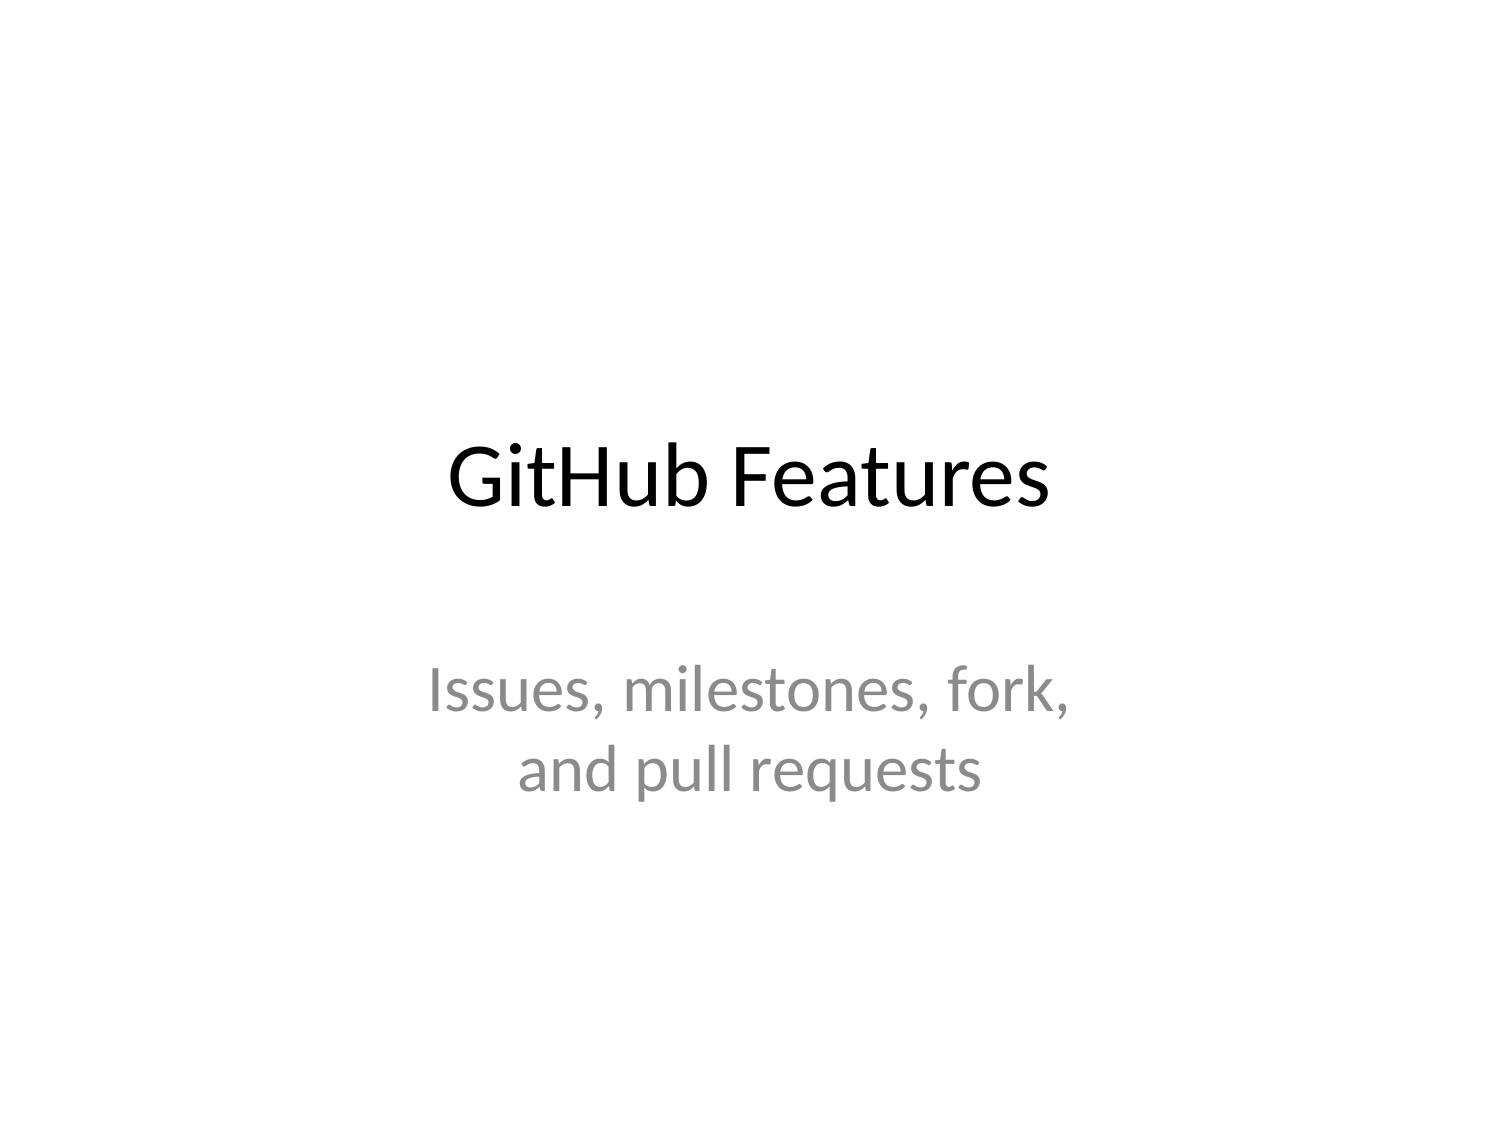

# GitHub Features
Issues, milestones, fork,
and pull requests